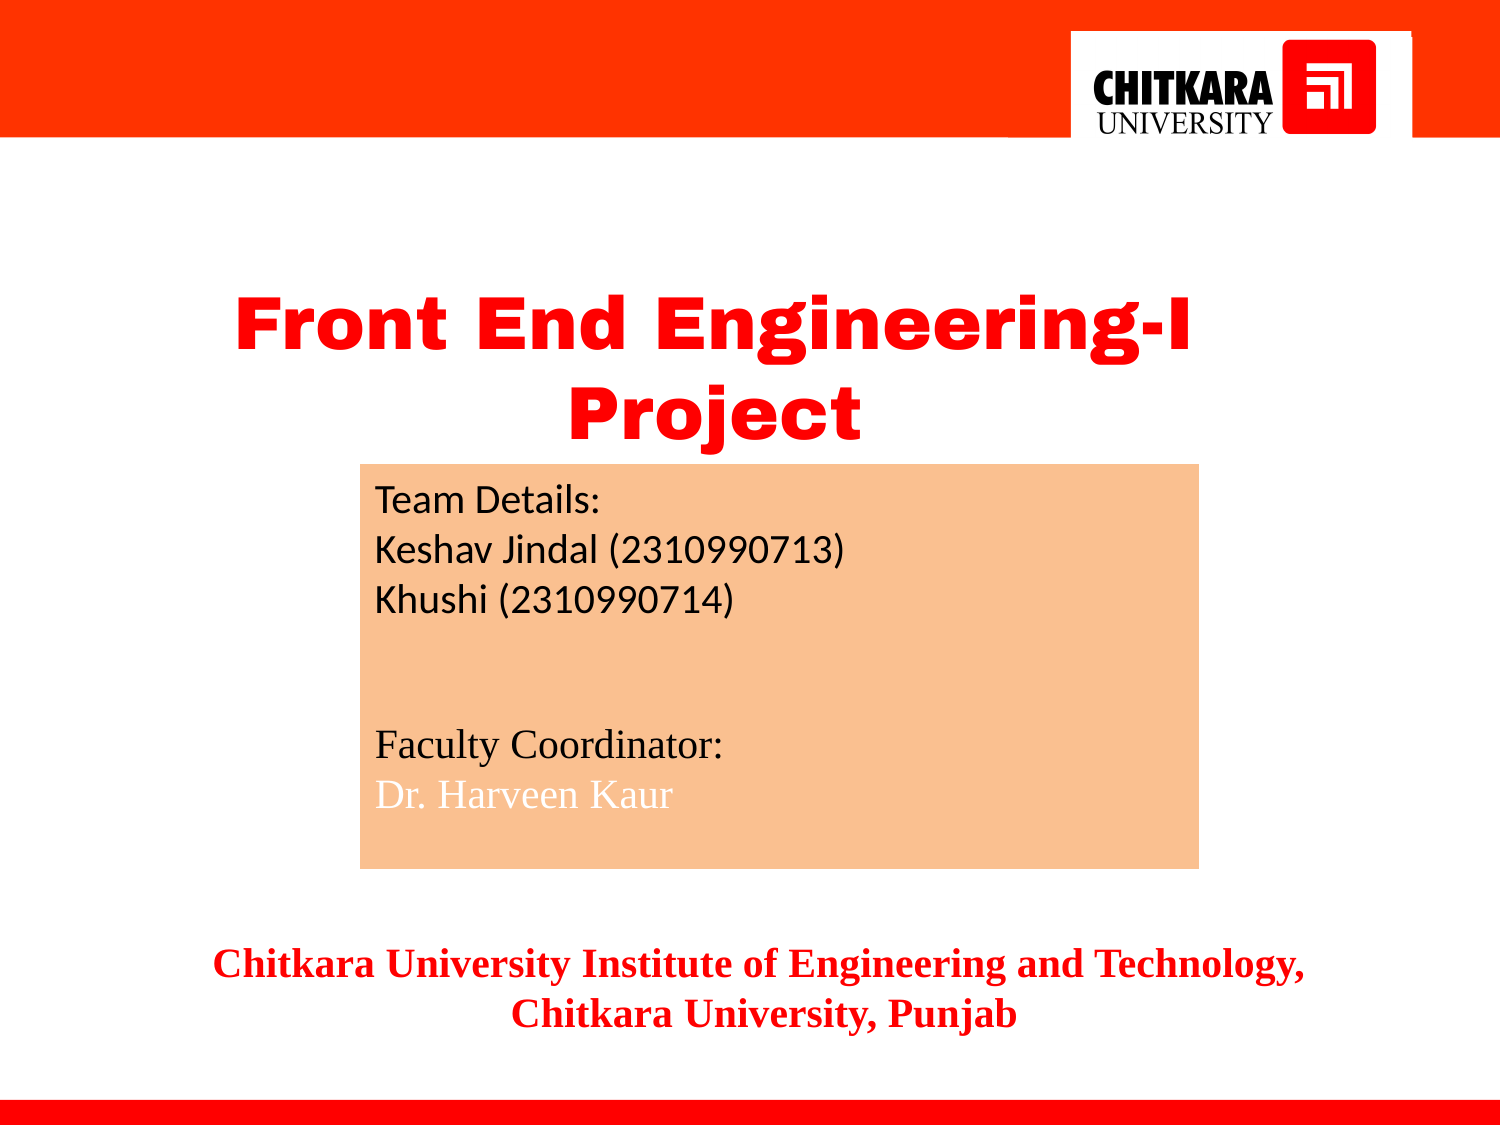

Front End Engineering-I Project
Team Details:
Keshav Jindal (2310990713)
Khushi (2310990714)

Faculty Coordinator:
Dr. Harveen Kaur

:

Chitkara University Institute of Engineering and Technology,
Chitkara University, Punjab